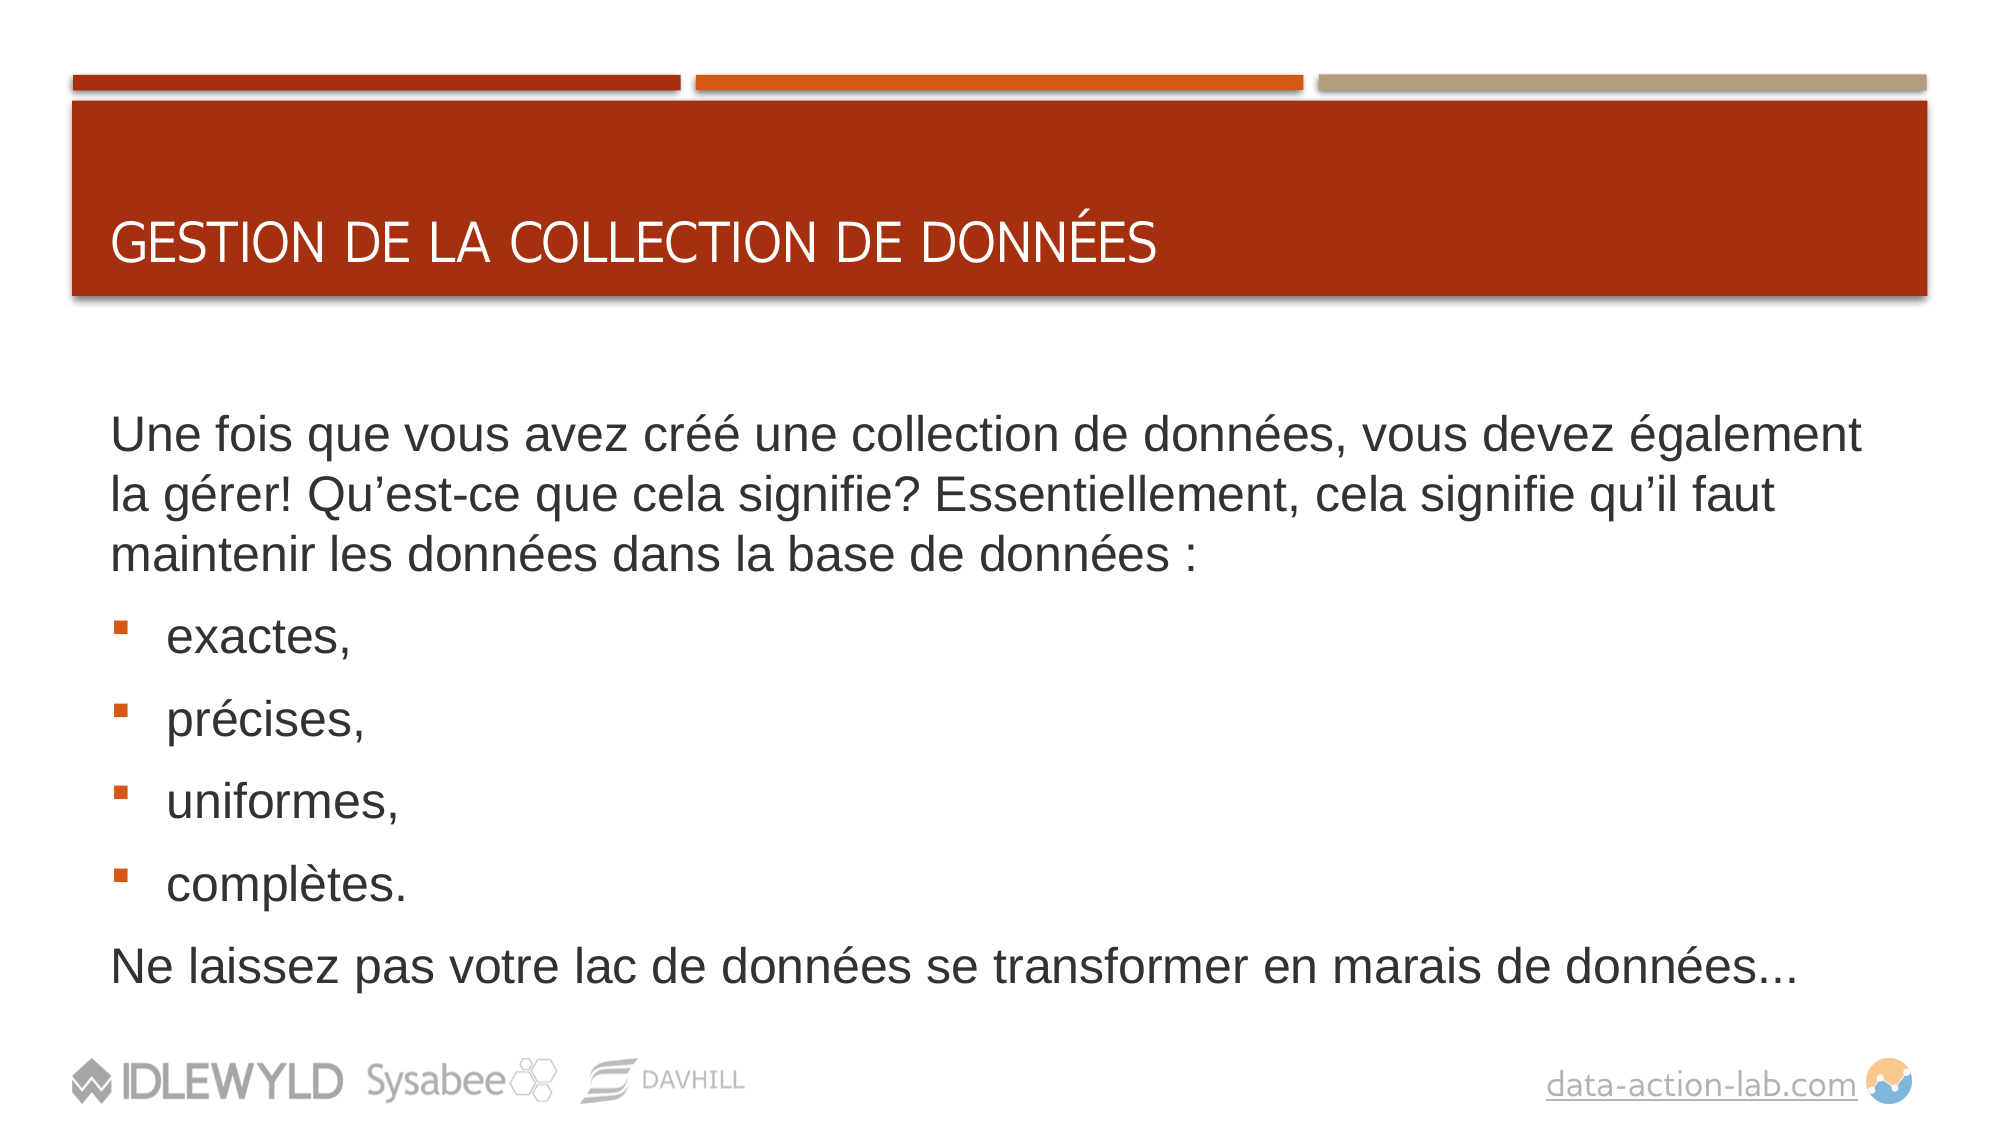

# Gestion de la collection de données
Une fois que vous avez créé une collection de données, vous devez également la gérer! Qu’est-ce que cela signifie? Essentiellement, cela signifie qu’il faut maintenir les données dans la base de données :
exactes,
précises,
uniformes,
complètes.
Ne laissez pas votre lac de données se transformer en marais de données...